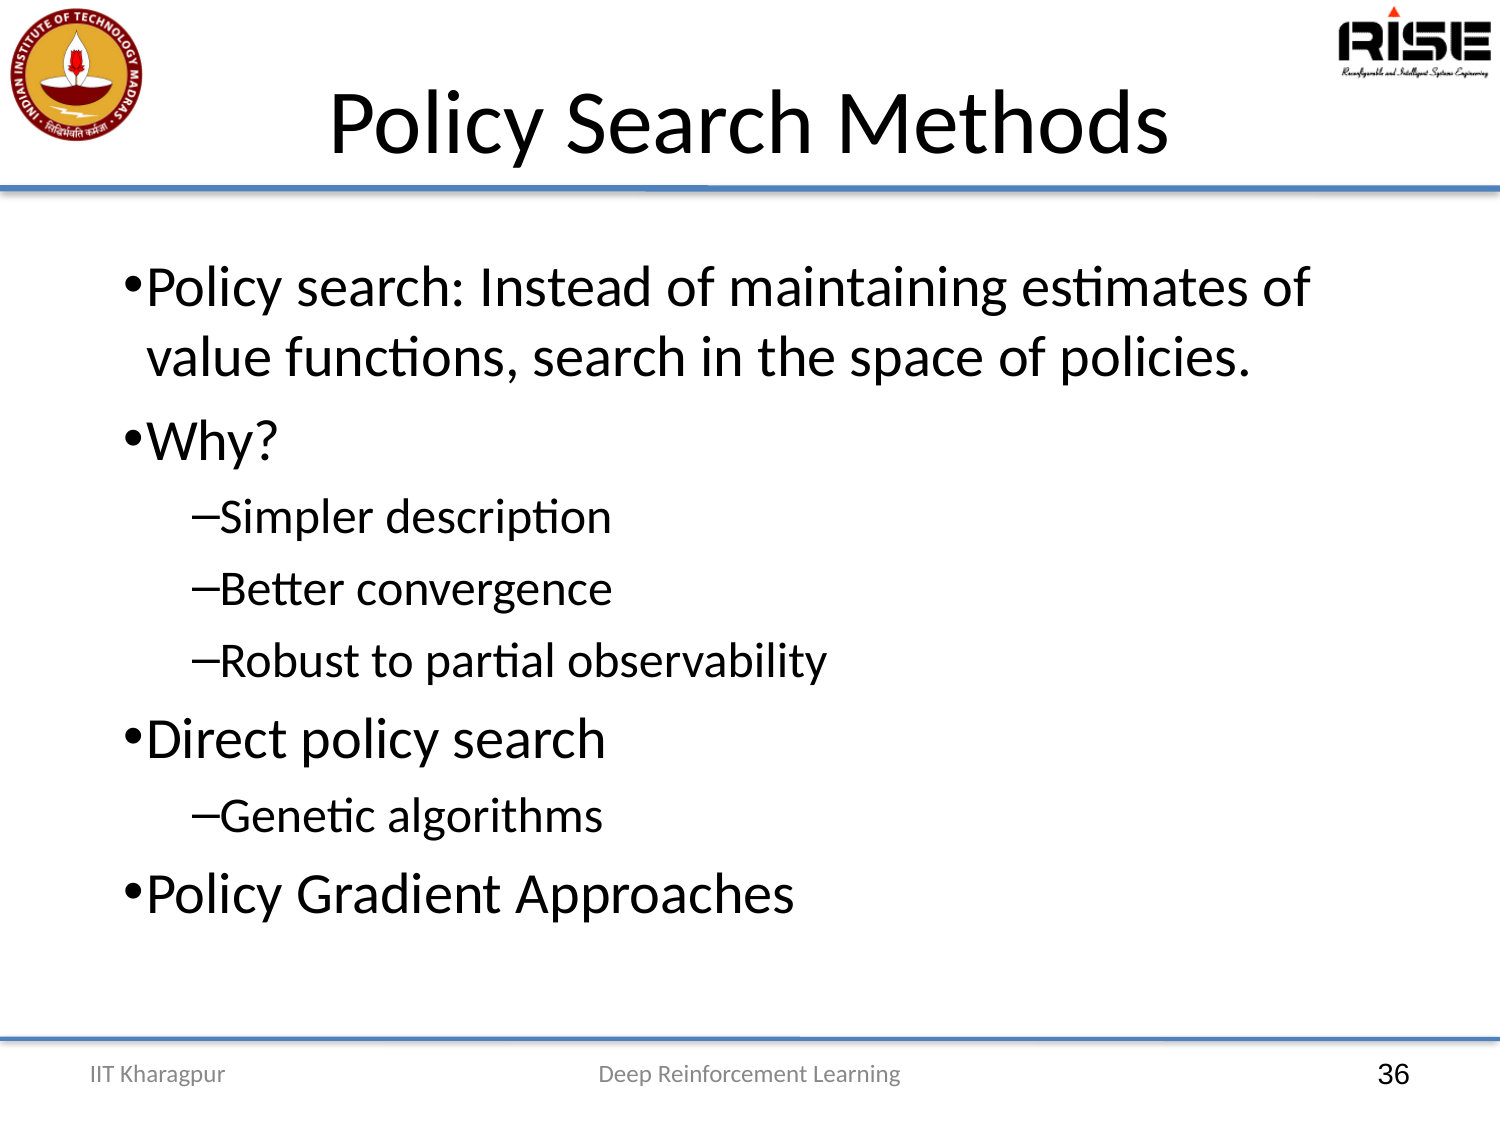

# Policy Search Methods
Policy search: Instead of maintaining estimates of value functions, search in the space of policies.
Why?
Simpler description
Better convergence
Robust to partial observability
Direct policy search
Genetic algorithms
Policy Gradient Approaches
IIT Kharagpur
Deep Reinforcement Learning
36